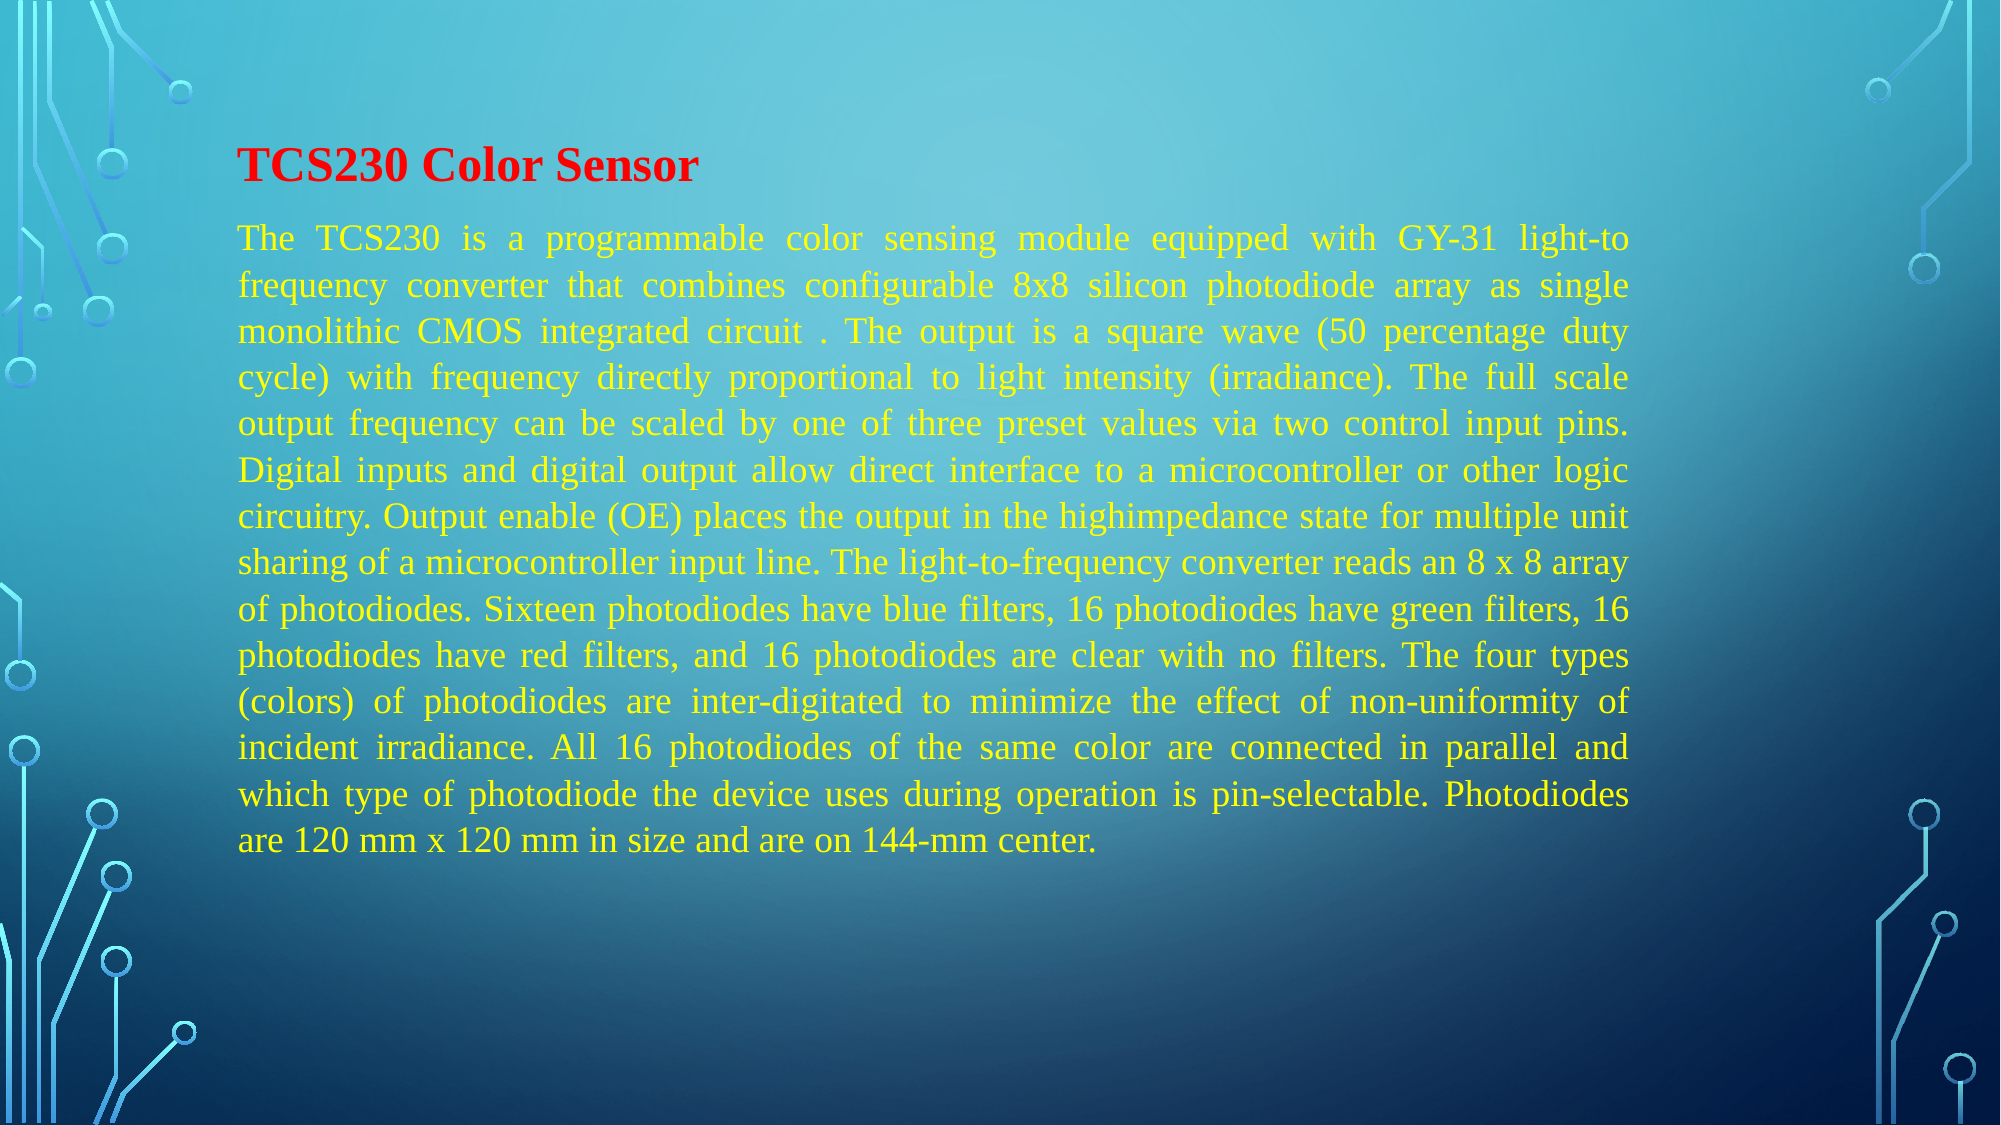

TCS230 Color Sensor
The TCS230 is a programmable color sensing module equipped with GY-31 light-to frequency converter that combines configurable 8x8 silicon photodiode array as single monolithic CMOS integrated circuit . The output is a square wave (50 percentage duty cycle) with frequency directly proportional to light intensity (irradiance). The full scale output frequency can be scaled by one of three preset values via two control input pins. Digital inputs and digital output allow direct interface to a microcontroller or other logic circuitry. Output enable (OE) places the output in the highimpedance state for multiple unit sharing of a microcontroller input line. The light-to-frequency converter reads an 8 x 8 array of photodiodes. Sixteen photodiodes have blue filters, 16 photodiodes have green filters, 16 photodiodes have red filters, and 16 photodiodes are clear with no filters. The four types (colors) of photodiodes are inter-digitated to minimize the effect of non-uniformity of incident irradiance. All 16 photodiodes of the same color are connected in parallel and which type of photodiode the device uses during operation is pin-selectable. Photodiodes are 120 mm x 120 mm in size and are on 144-mm center.